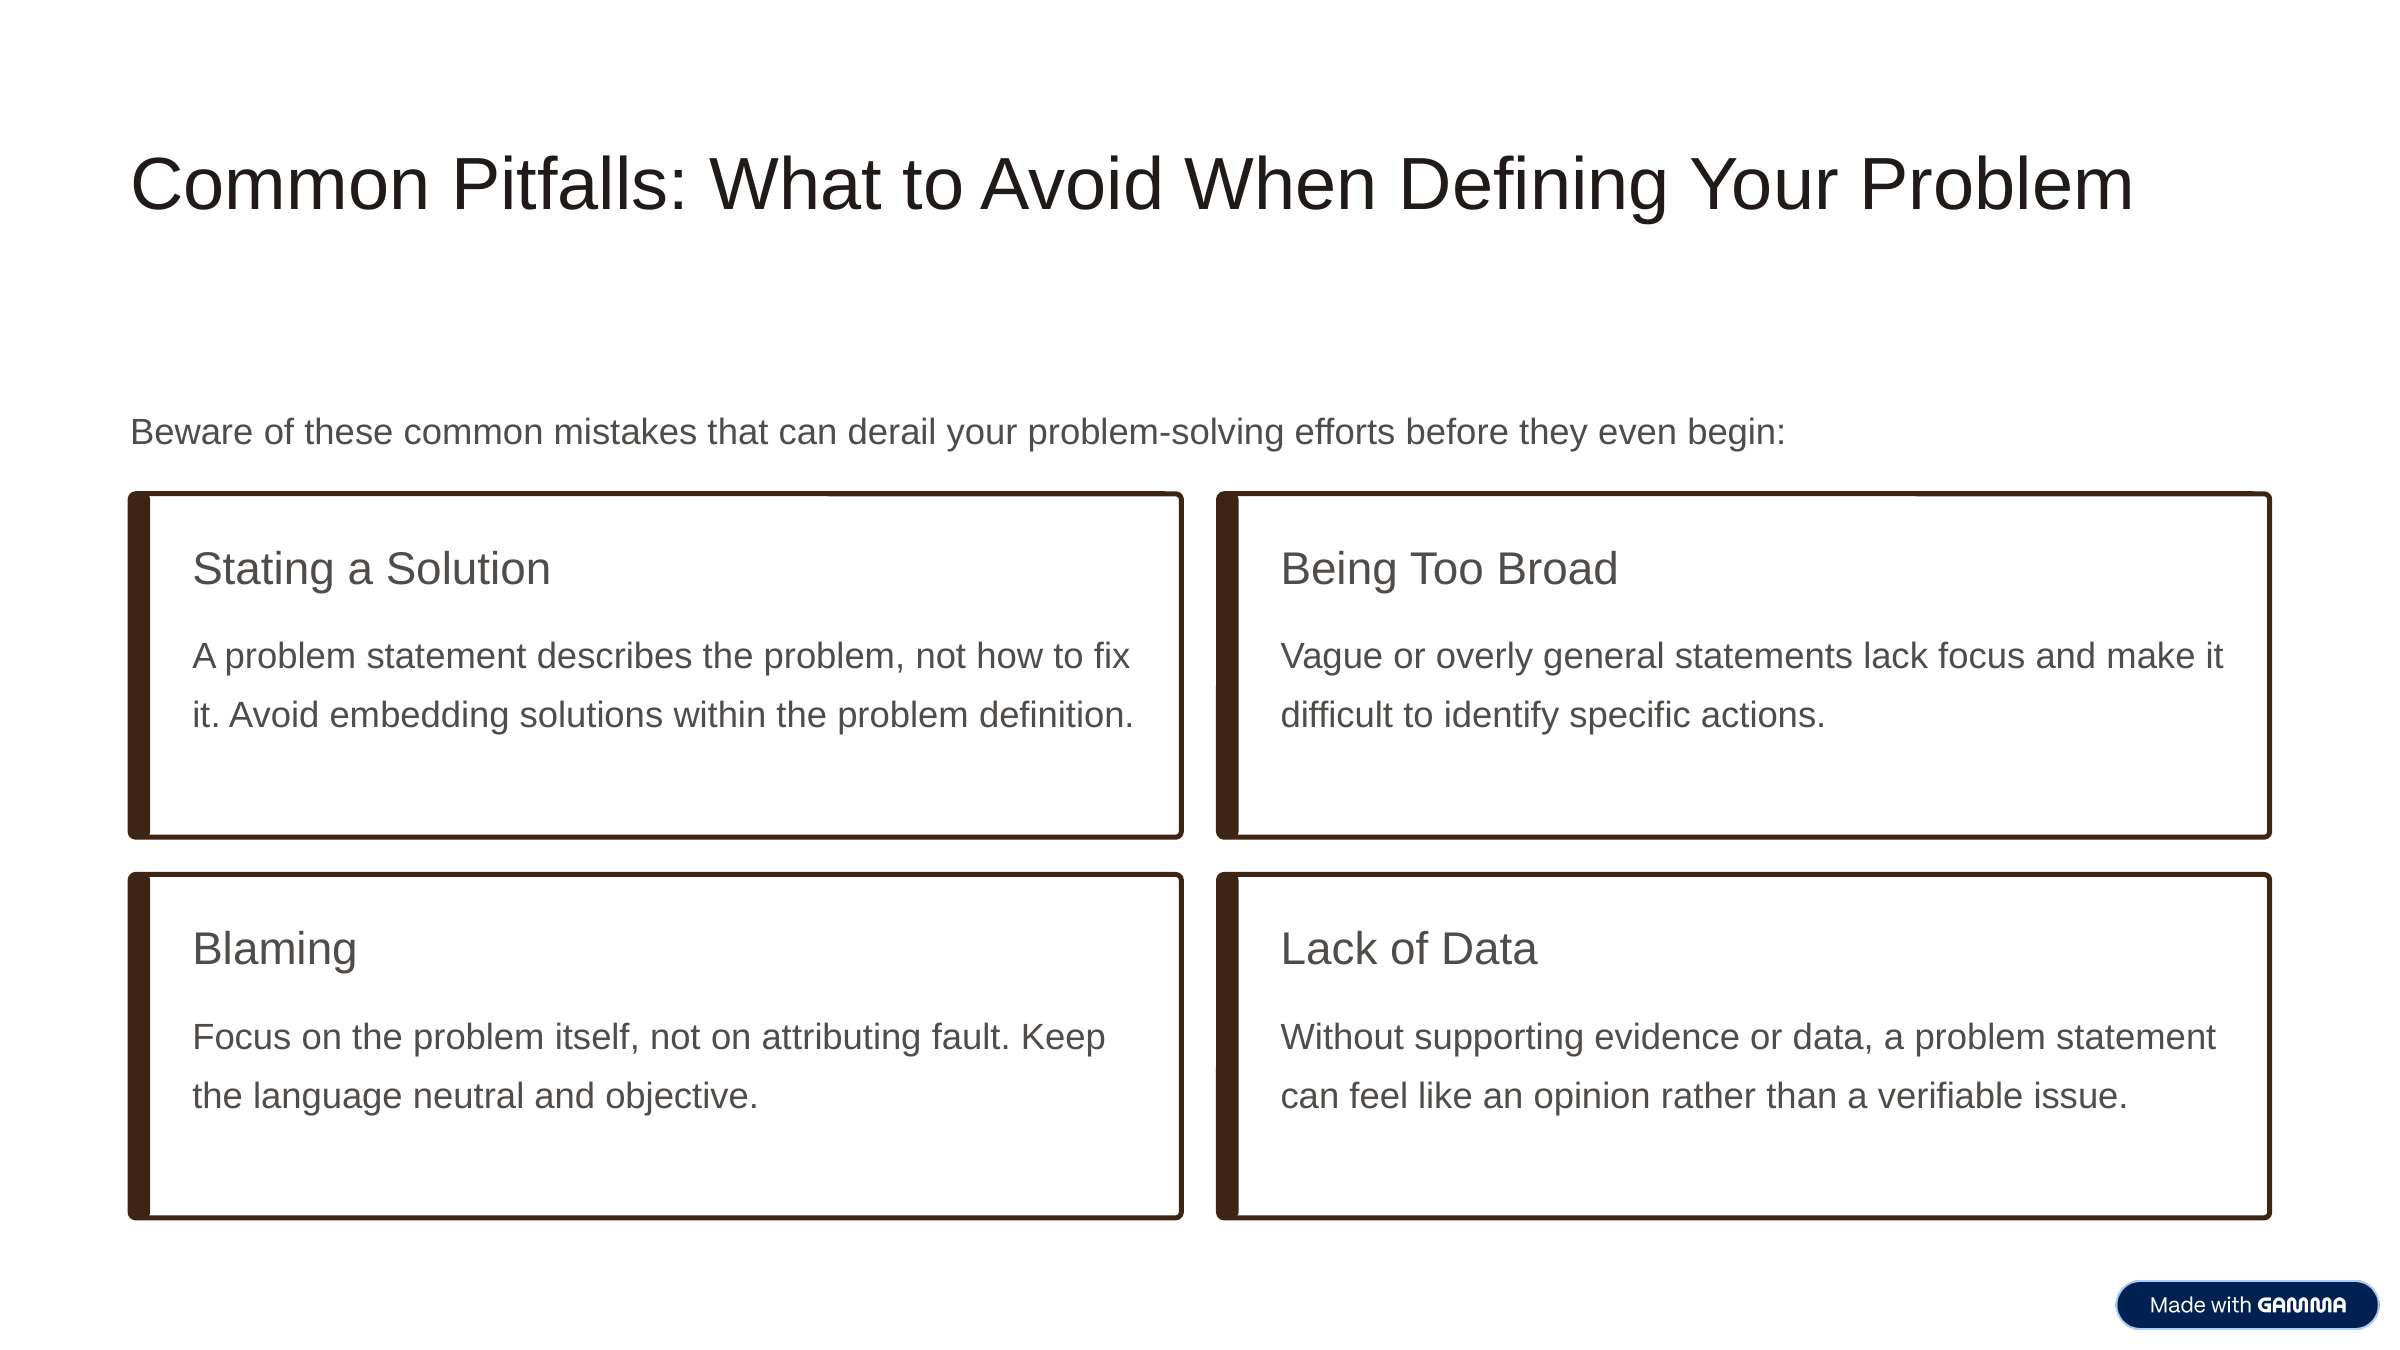

Common Pitfalls: What to Avoid When Defining Your Problem
Beware of these common mistakes that can derail your problem-solving efforts before they even begin:

Stating a Solution
Being Too Broad
A problem statement describes the problem, not how to fix it. Avoid embedding solutions within the problem definition.
Vague or overly general statements lack focus and make it difficult to identify specific actions.

Blaming
Lack of Data
Focus on the problem itself, not on attributing fault. Keep the language neutral and objective.
Without supporting evidence or data, a problem statement can feel like an opinion rather than a verifiable issue.